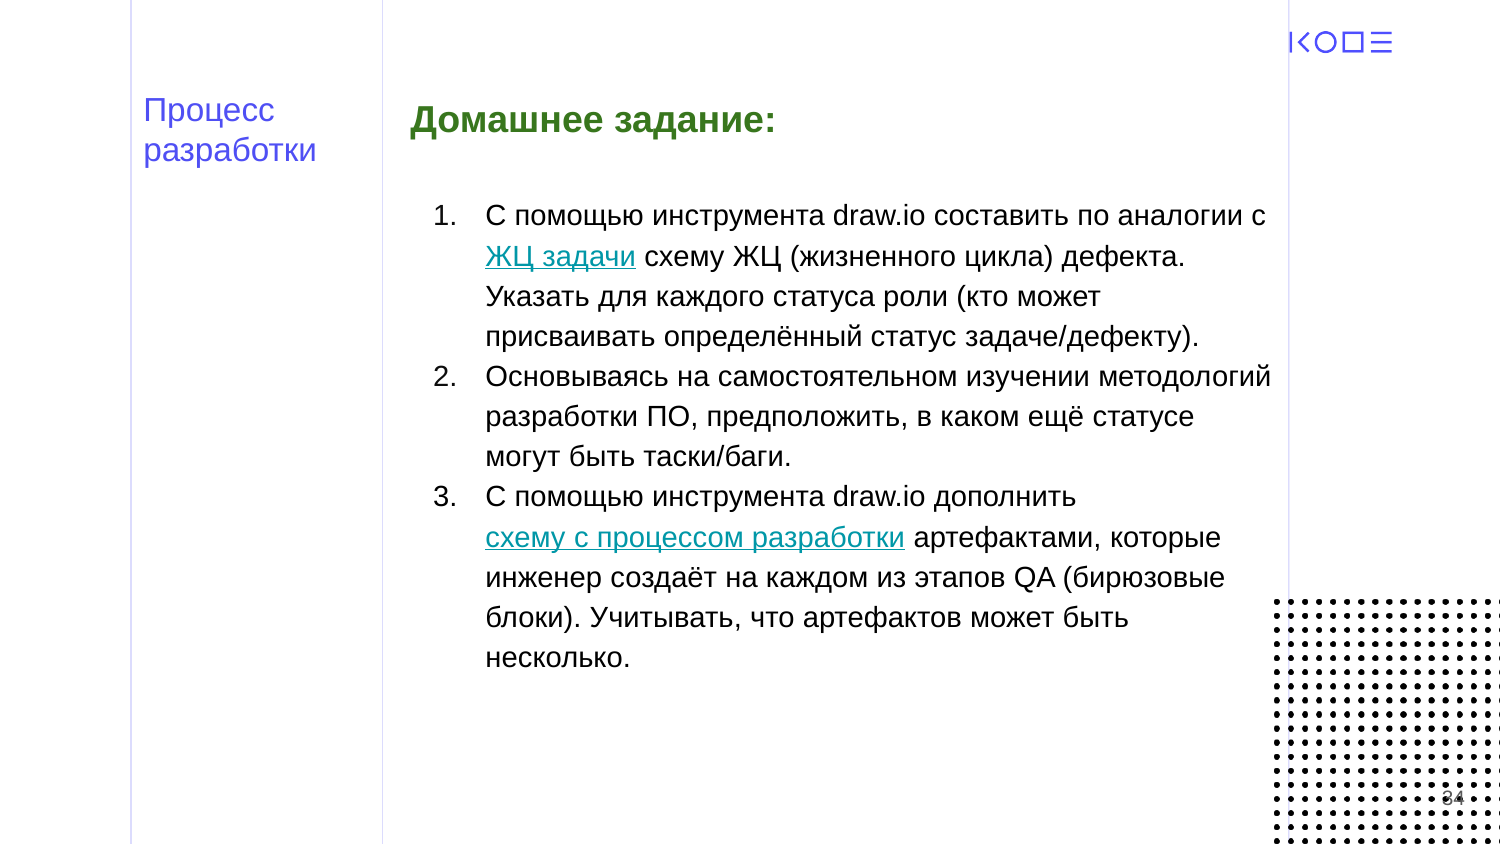

# Процесс разработки
Домашнее задание:

С помощью инструмента draw.io cоставить по аналогии с ЖЦ задачи схему ЖЦ (жизненного цикла) дефекта. Указать для каждого статуса роли (кто может присваивать определённый статус задаче/дефекту).
Основываясь на самостоятельном изучении методологий разработки ПО, предположить, в каком ещё статусе могут быть таски/баги.
С помощью инструмента draw.io дополнить схему с процессом разработки артефактами, которые инженер создаёт на каждом из этапов QA (бирюзовые блоки). Учитывать, что артефактов может быть несколько.

34